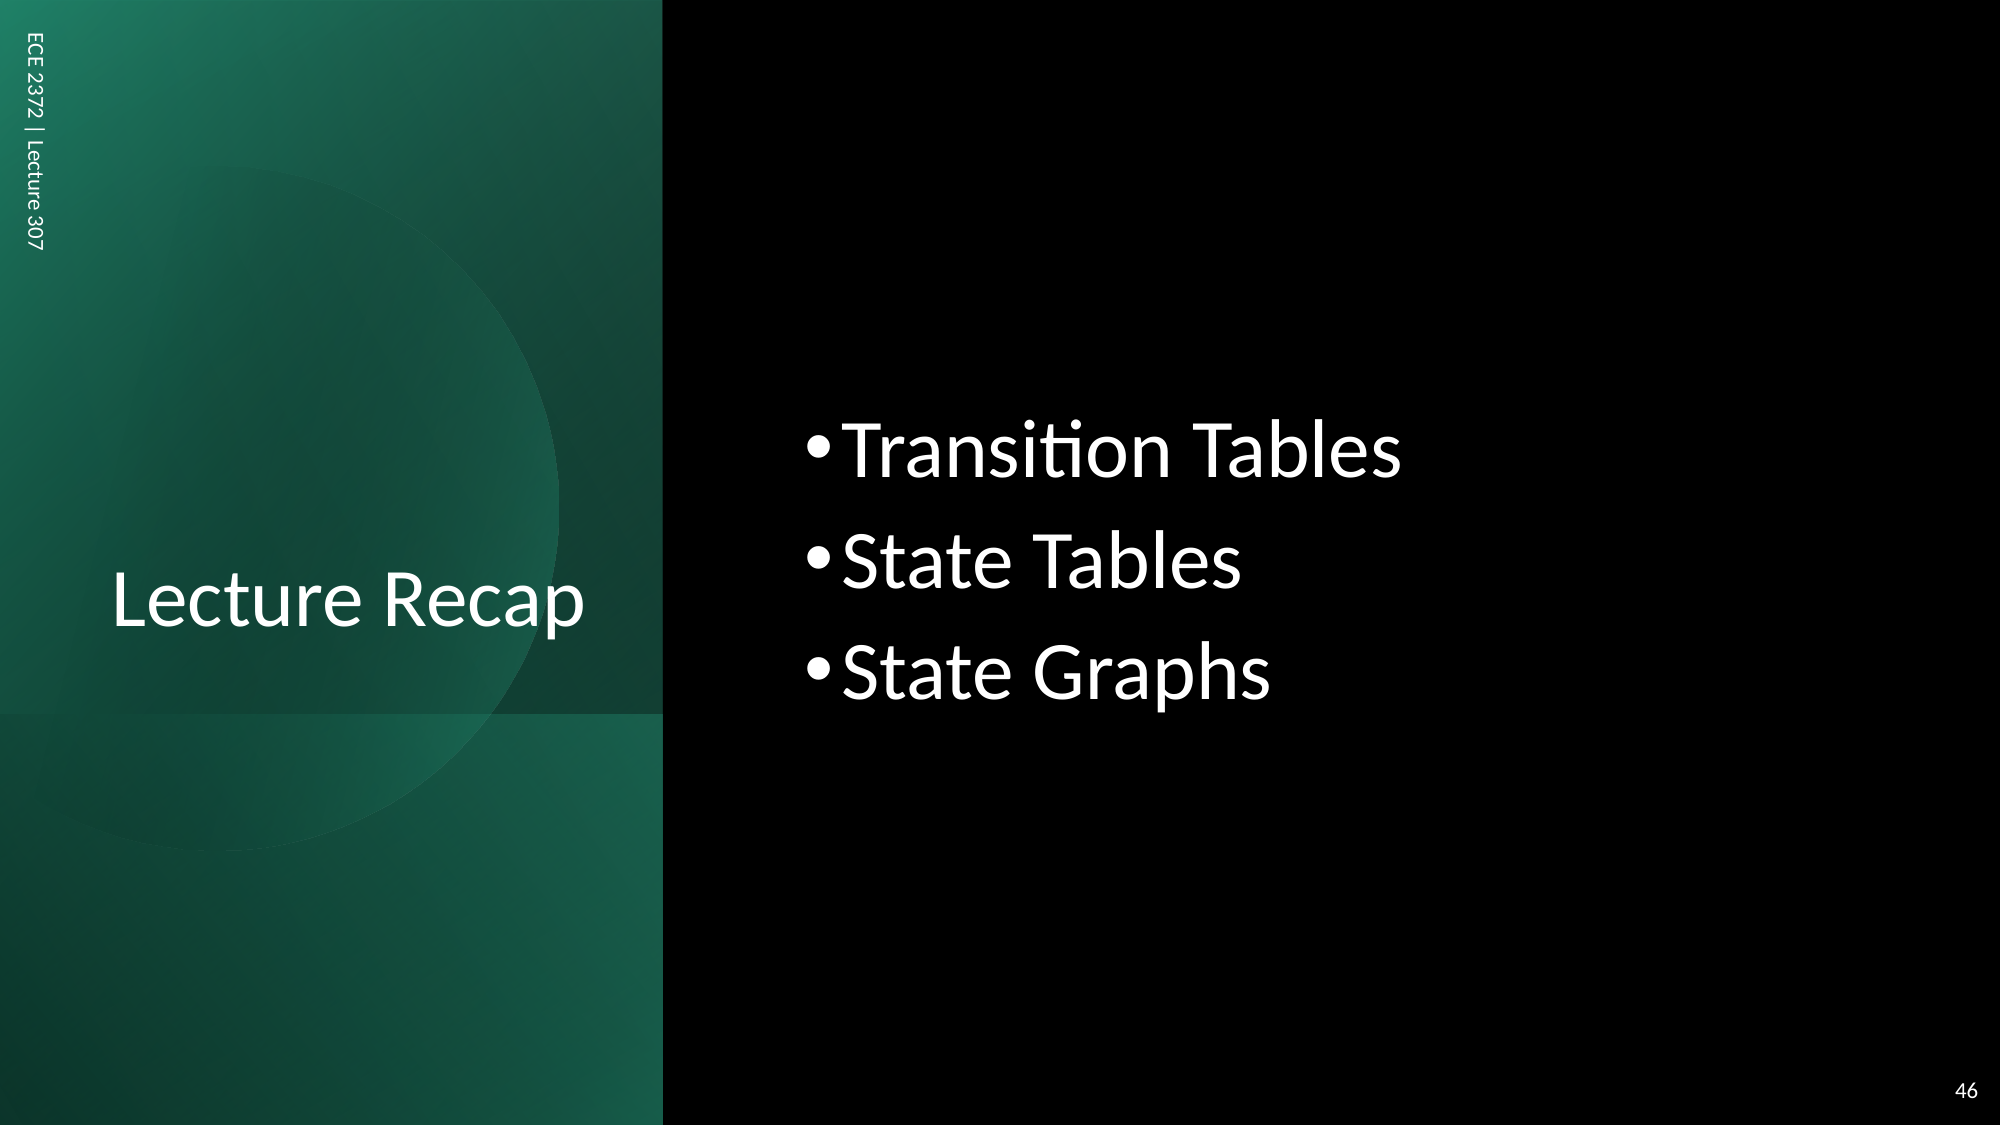

# Lecture Recap
Transition Tables
State Tables
State Graphs

ECE 2372 | Lecture 307

46